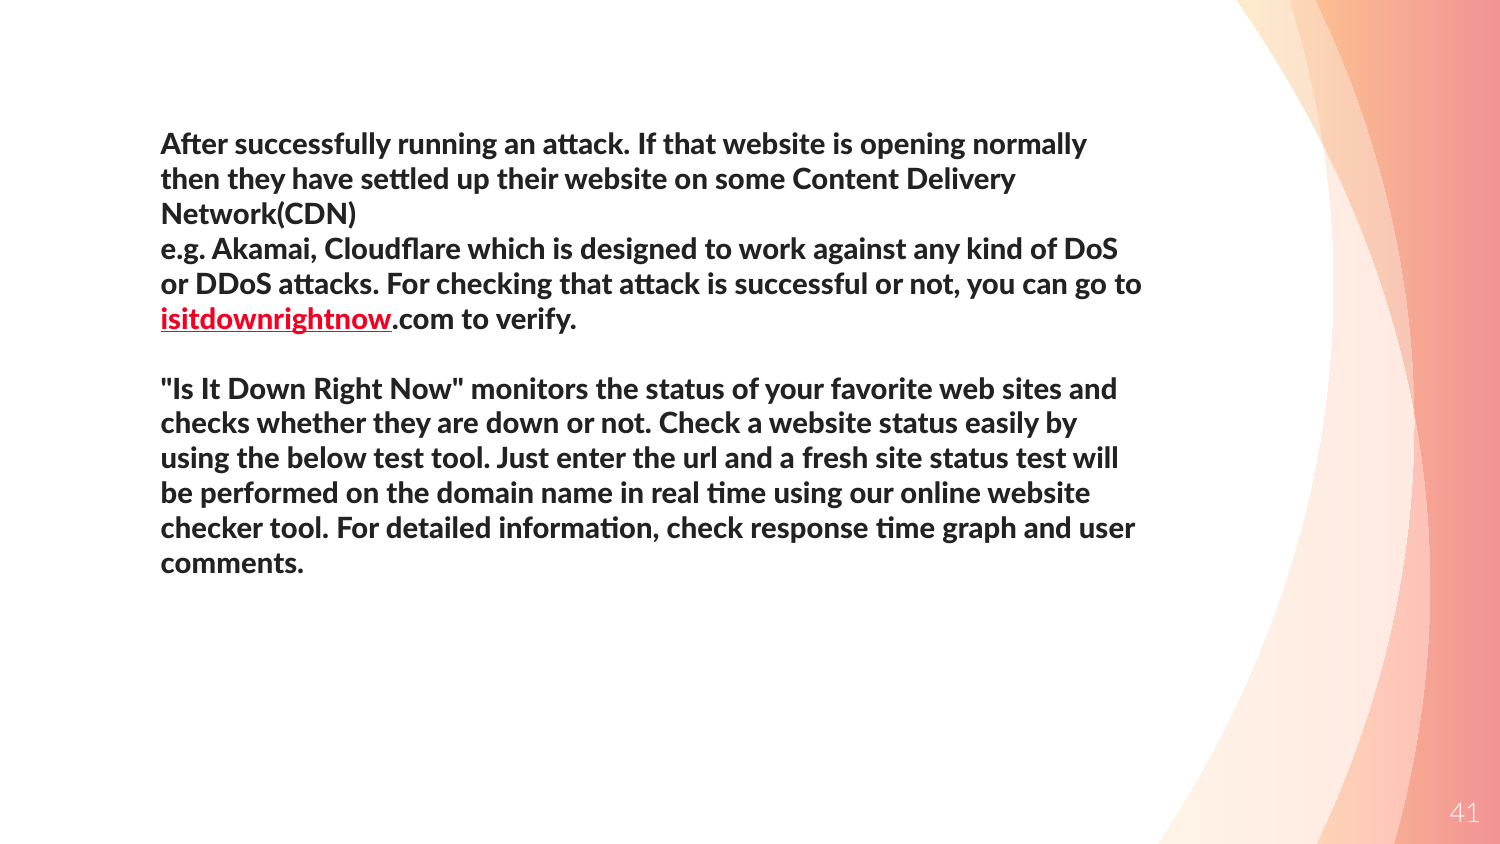

# After successfully running an attack. If that website is opening normally then they have settled up their website on some Content Delivery Network(CDN) e.g. Akamai, Cloudflare which is designed to work against any kind of DoS or DDoS attacks. For checking that attack is successful or not, you can go to isitdownrightnow.com to verify. "Is It Down Right Now" monitors the status of your favorite web sites and checks whether they are down or not. Check a website status easily by using the below test tool. Just enter the url and a fresh site status test will be performed on the domain name in real time using our online website checker tool. For detailed information, check response time graph and user comments.
41